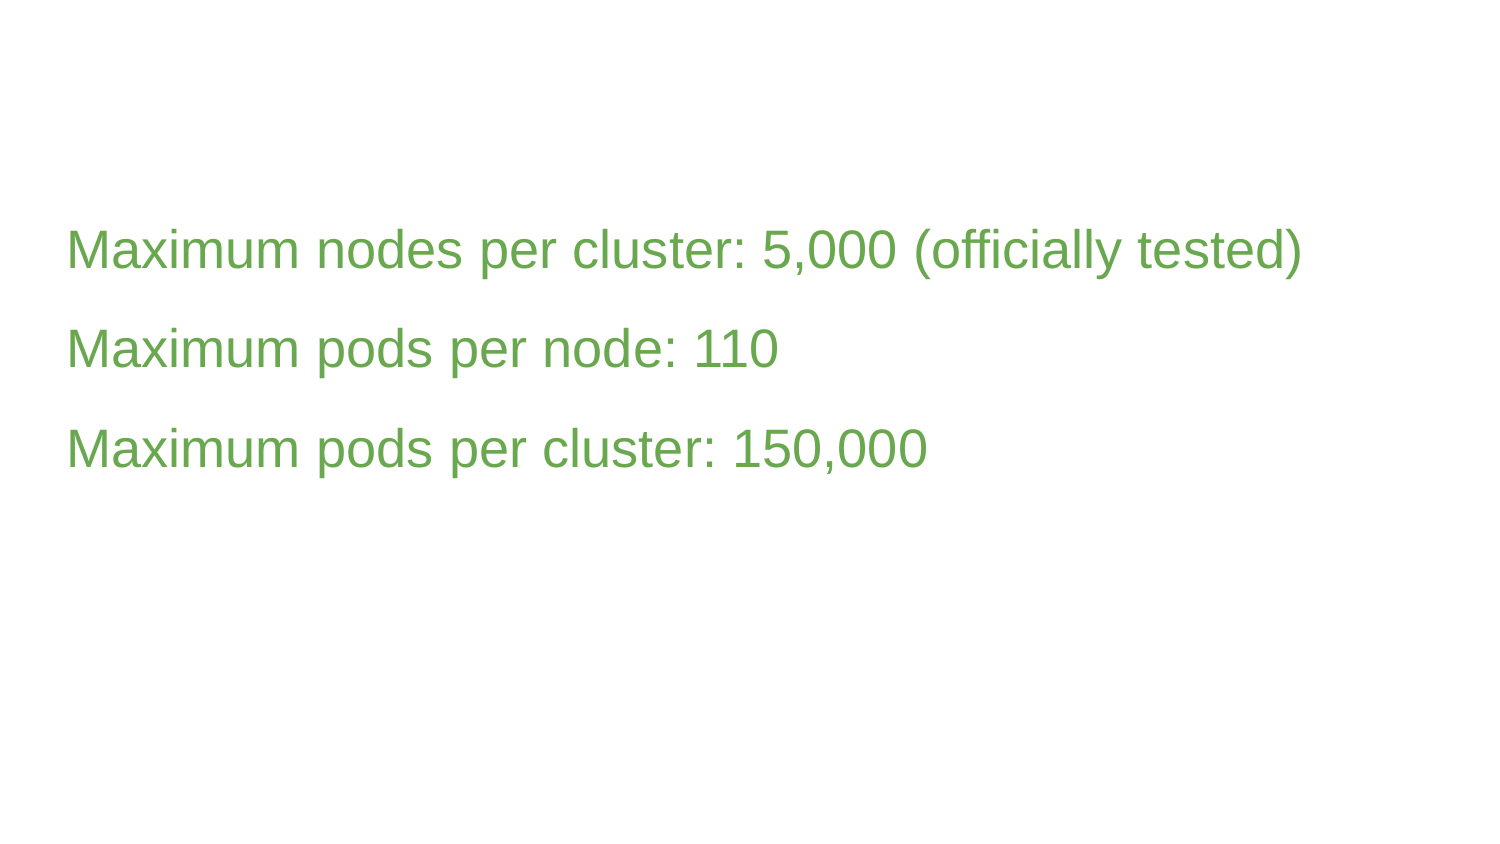

Maximum nodes per cluster: 5,000 (officially tested)
Maximum pods per node: 110
Maximum pods per cluster: 150,000